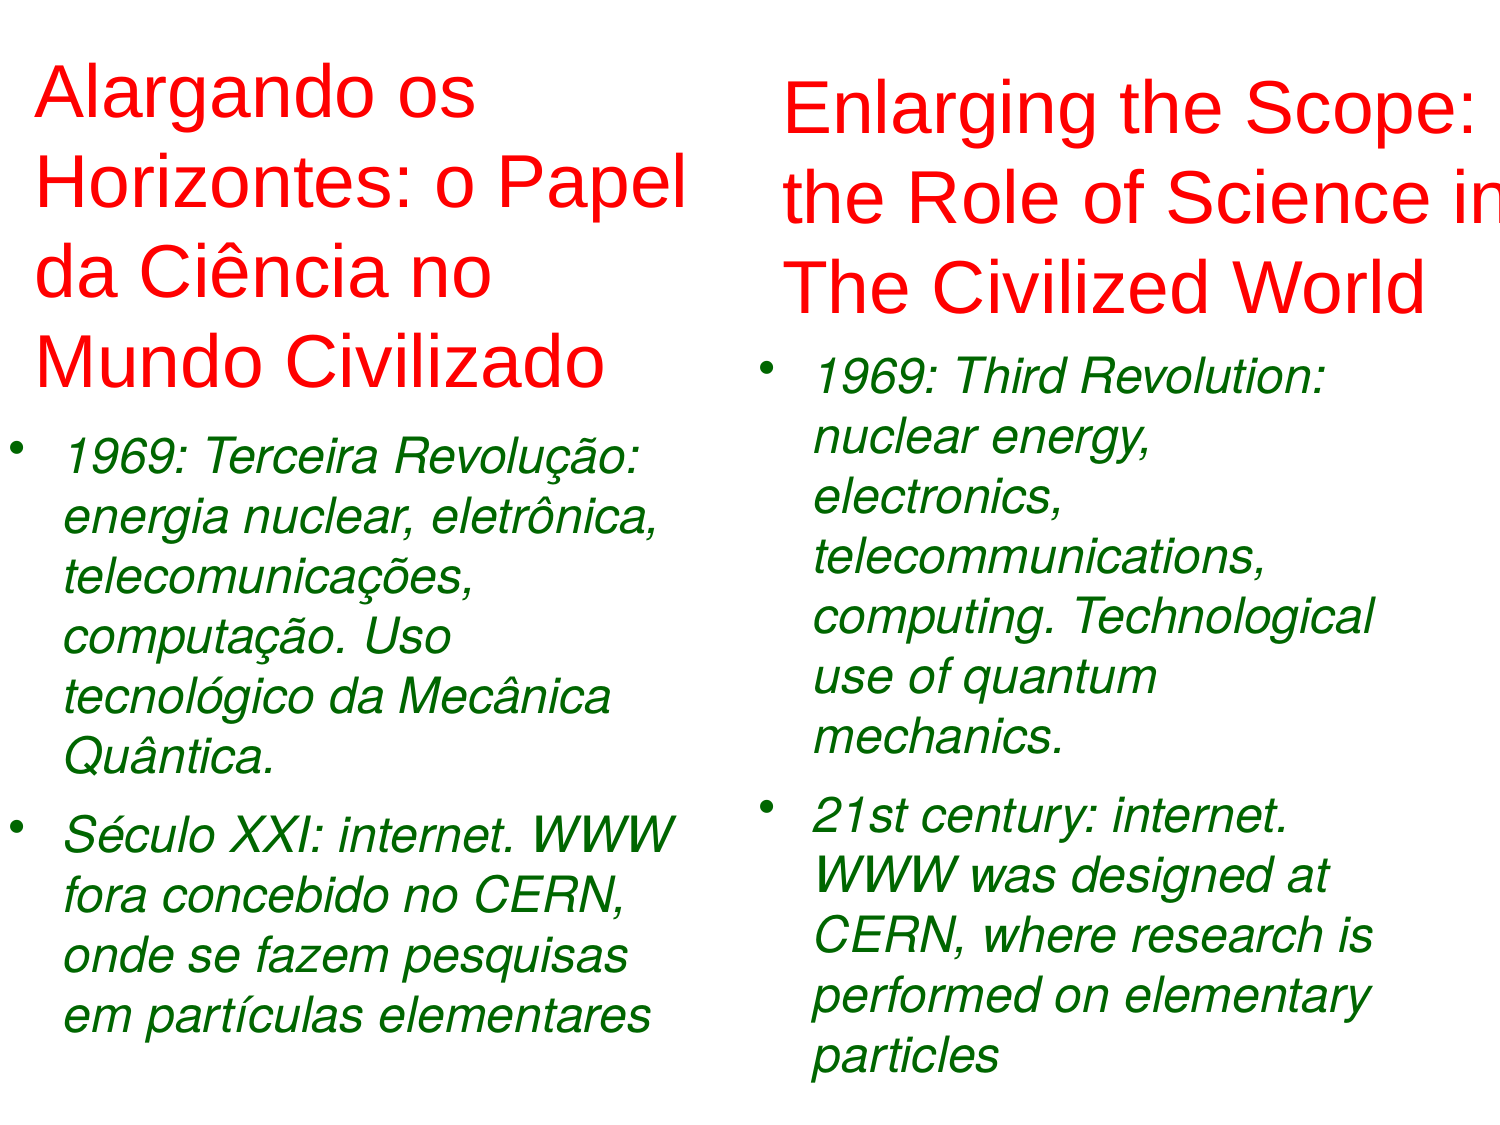

Alargando os Horizontes: o Papel da Ciência no Mundo Civilizado
Enlarging the Scope:
the Role of Science in
The Civilized World
1969: Third Revolution: nuclear energy, electronics, telecommunications, computing. Technological use of quantum mechanics.
21st century: internet. WWW was designed at CERN, where research is performed on elementary particles
1969: Terceira Revolução: energia nuclear, eletrônica, telecomunicações, computação. Uso tecnológico da Mecânica Quântica.
Século XXI: internet. WWW fora concebido no CERN, onde se fazem pesquisas em partículas elementares